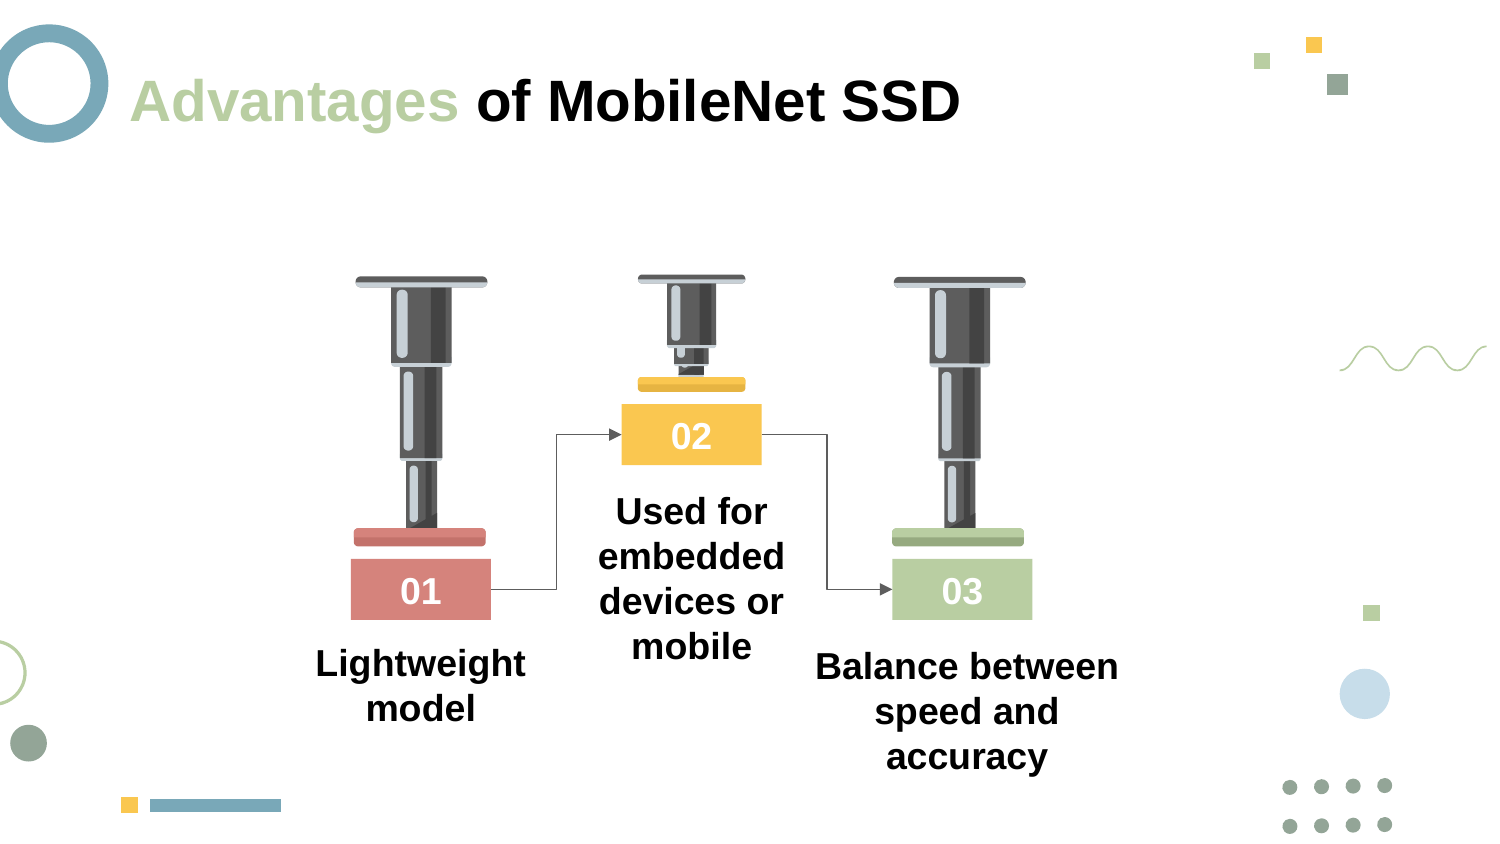

Advantages of MobileNet SSD

02
Used for embedded devices or mobile
01
Lightweight model
03
Balance between speed and accuracy